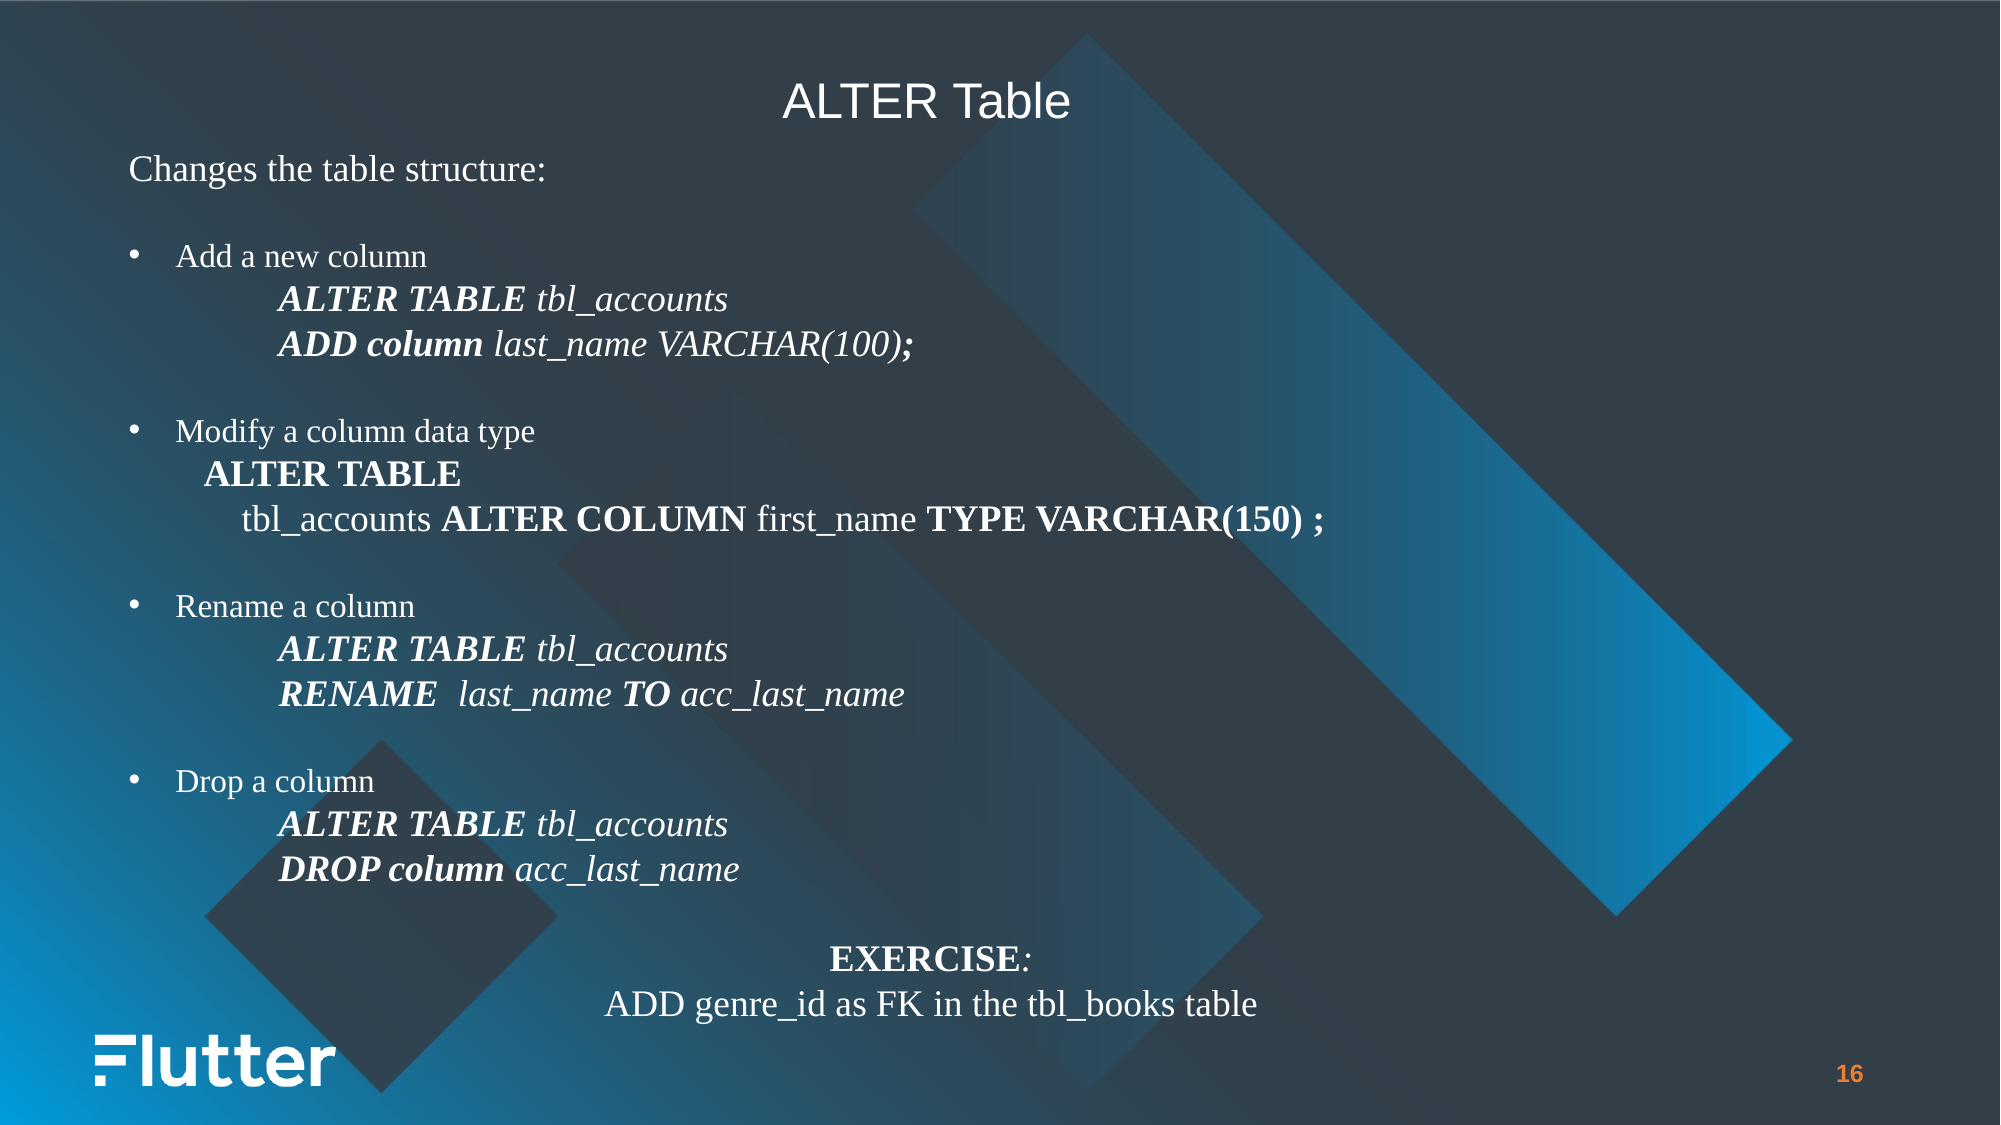

ALTER Table
Changes the table structure:

Add a new column
	ALTER TABLE tbl_accounts
	ADD column last_name VARCHAR(100);

Modify a column data type
ALTER TABLE
    tbl_accounts ALTER COLUMN first_name TYPE VARCHAR(150) ;

Rename a column
	ALTER TABLE tbl_accounts
	RENAME  last_name TO acc_last_name

Drop a column
	ALTER TABLE tbl_accounts
	DROP column acc_last_name

EXERCISE:
ADD genre_id as FK in the tbl_books table